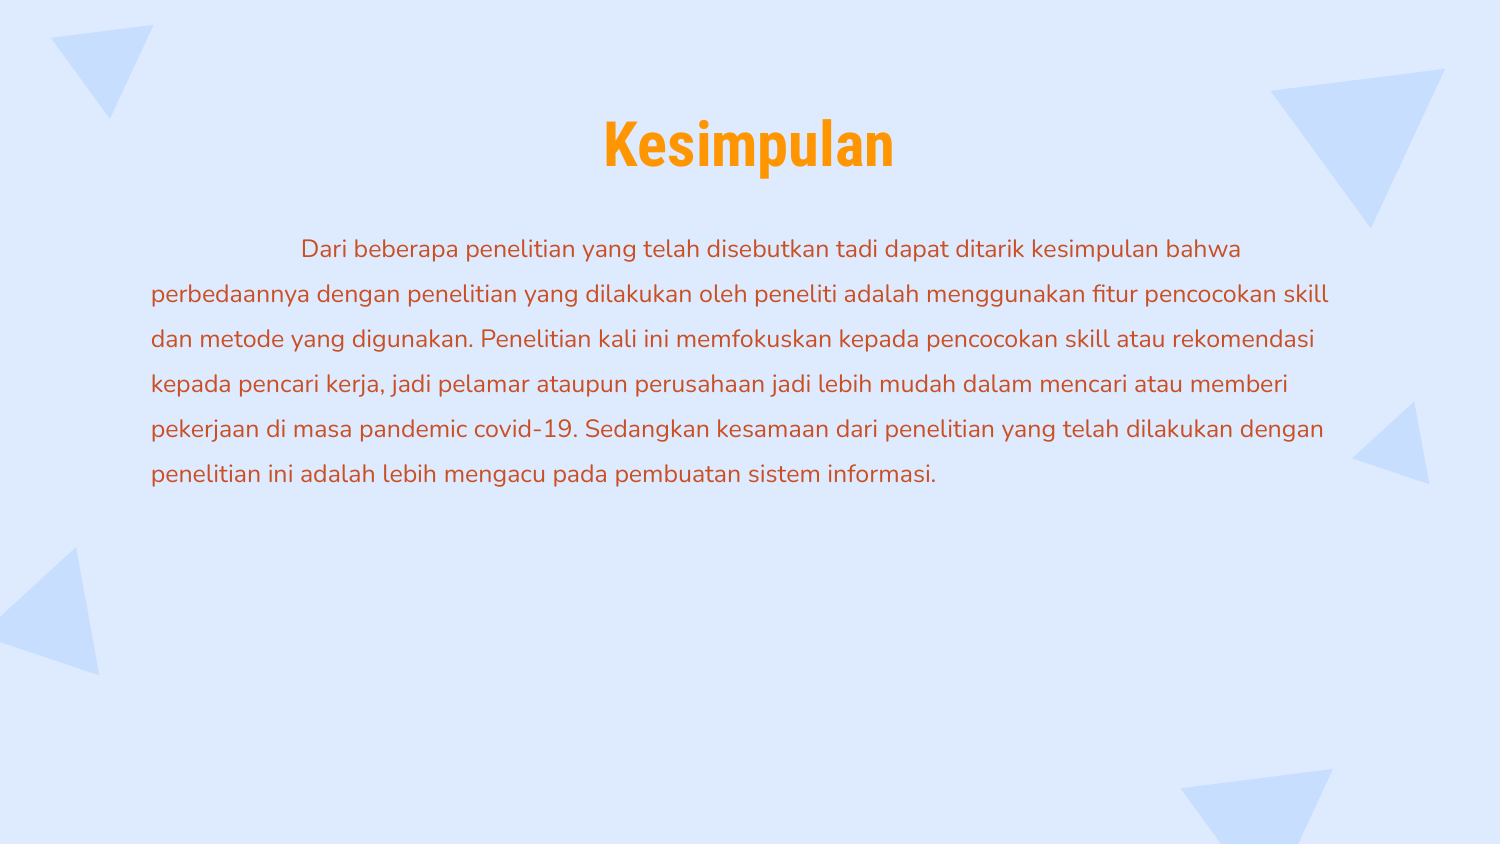

# Kesimpulan
	Dari beberapa penelitian yang telah disebutkan tadi dapat ditarik kesimpulan bahwa perbedaannya dengan penelitian yang dilakukan oleh peneliti adalah menggunakan fitur pencocokan skill dan metode yang digunakan. Penelitian kali ini memfokuskan kepada pencocokan skill atau rekomendasi kepada pencari kerja, jadi pelamar ataupun perusahaan jadi lebih mudah dalam mencari atau memberi pekerjaan di masa pandemic covid-19. Sedangkan kesamaan dari penelitian yang telah dilakukan dengan penelitian ini adalah lebih mengacu pada pembuatan sistem informasi.